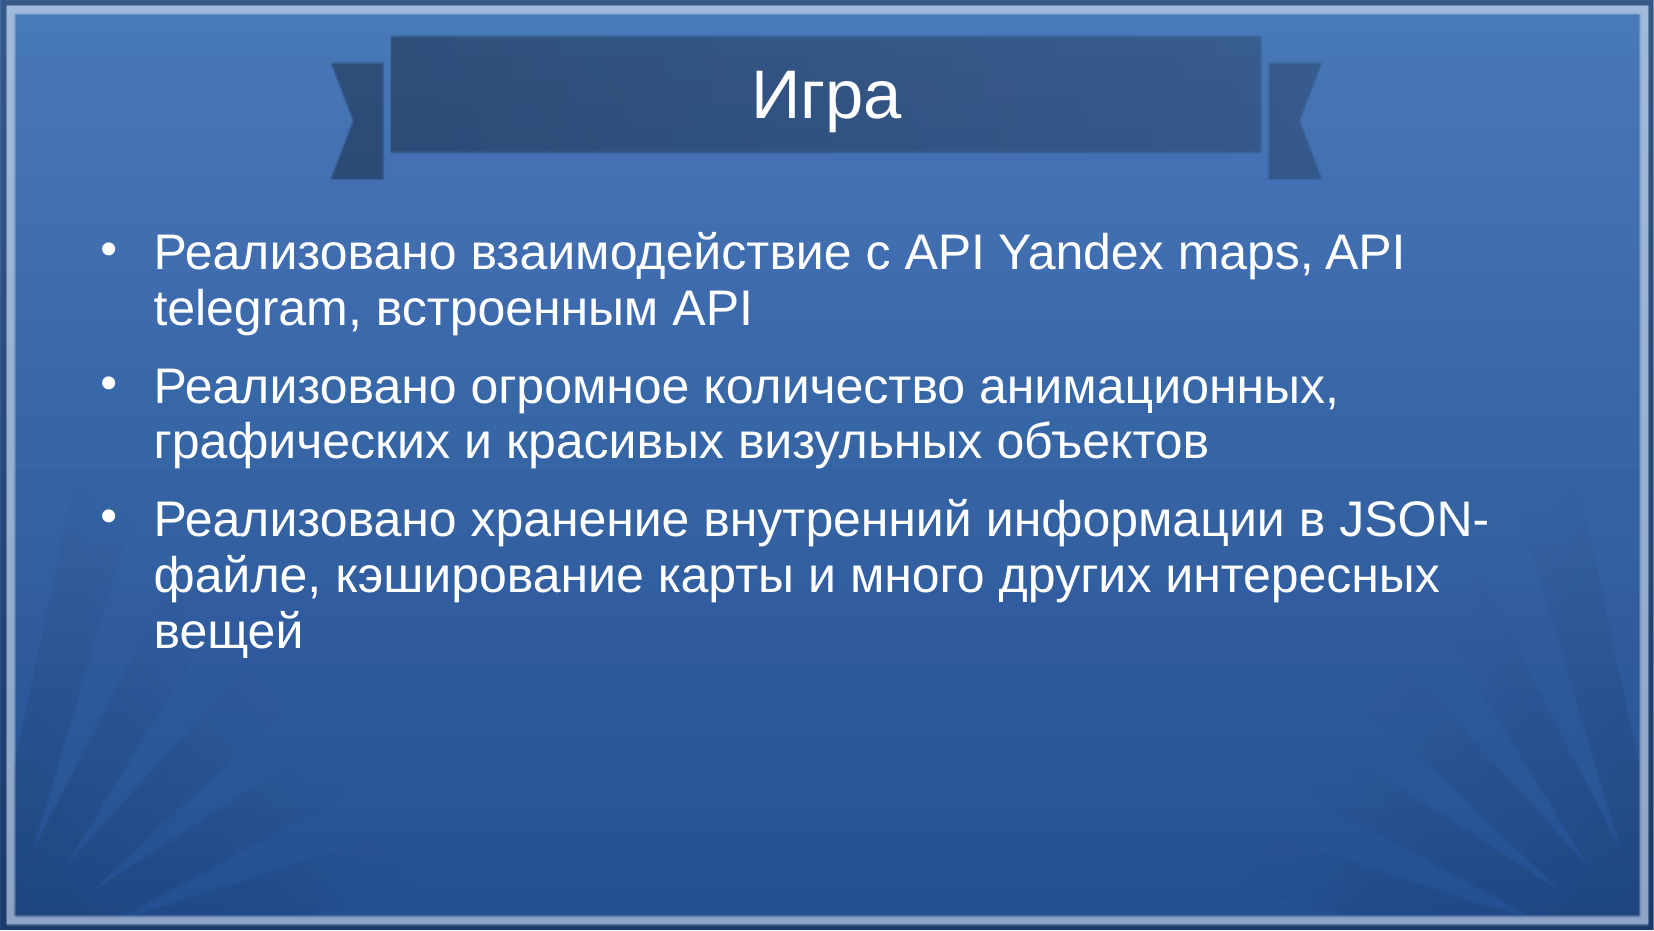

Игра
Реализовано взаимодействие с API Yandex maps, API telegram, встроенным API
Реализовано огромное количество анимационных, графических и красивых визульных объектов
Реализовано хранение внутренний информации в JSON-файле, кэширование карты и много других интересных вещей